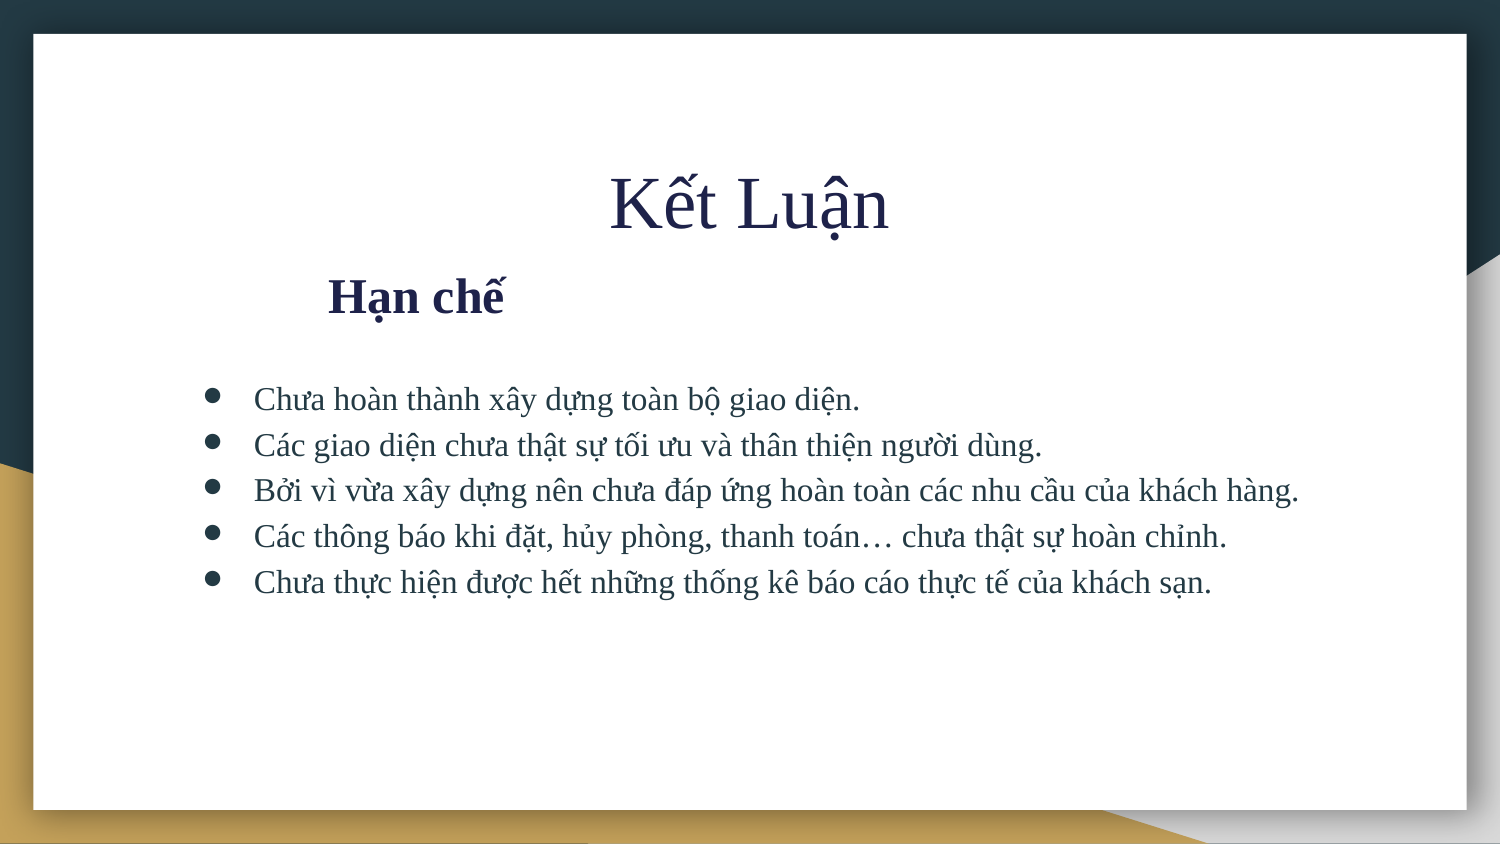

# Kết Luận
	Hạn chế
Chưa hoàn thành xây dựng toàn bộ giao diện.
Các giao diện chưa thật sự tối ưu và thân thiện người dùng.
Bởi vì vừa xây dựng nên chưa đáp ứng hoàn toàn các nhu cầu của khách hàng.
Các thông báo khi đặt, hủy phòng, thanh toán… chưa thật sự hoàn chỉnh.
Chưa thực hiện được hết những thống kê báo cáo thực tế của khách sạn.